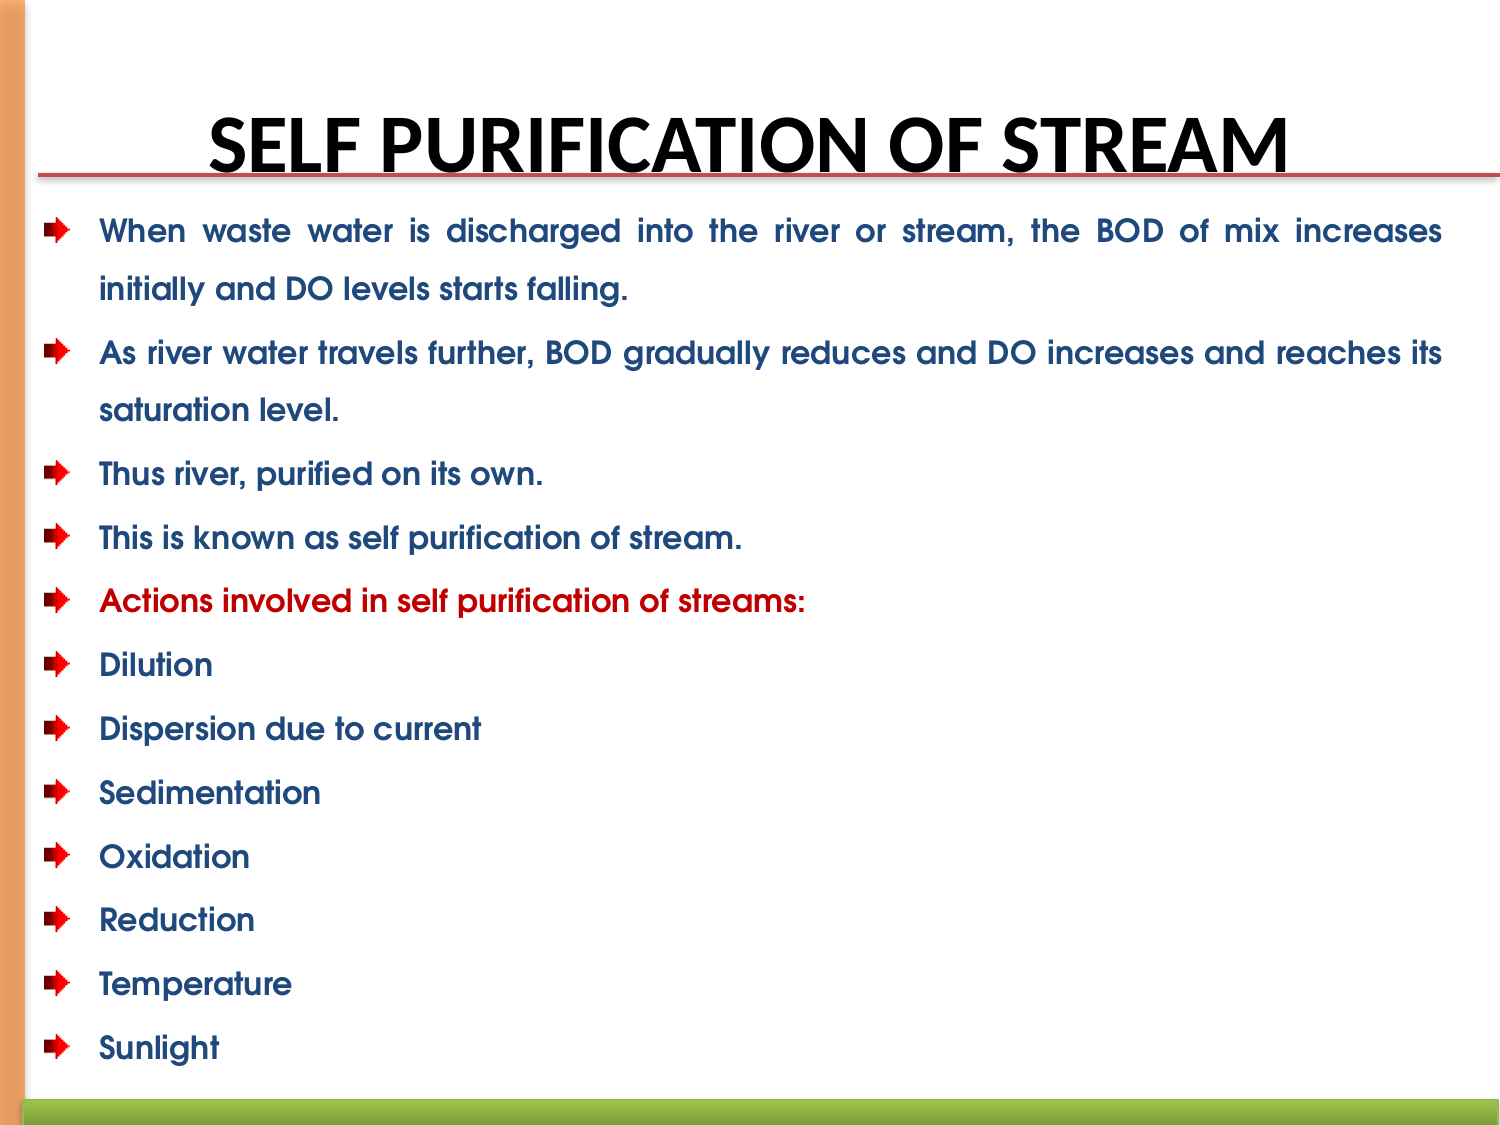

# SELF PURIFICATION OF STREAM
When waste water is discharged into the river or stream, the BOD of mix increases initially and DO levels starts falling.
As river water travels further, BOD gradually reduces and DO increases and reaches its saturation level.
Thus river, purified on its own.
This is known as self purification of stream.
Actions involved in self purification of streams:
Dilution
Dispersion due to current
Sedimentation
Oxidation
Reduction
Temperature
Sunlight